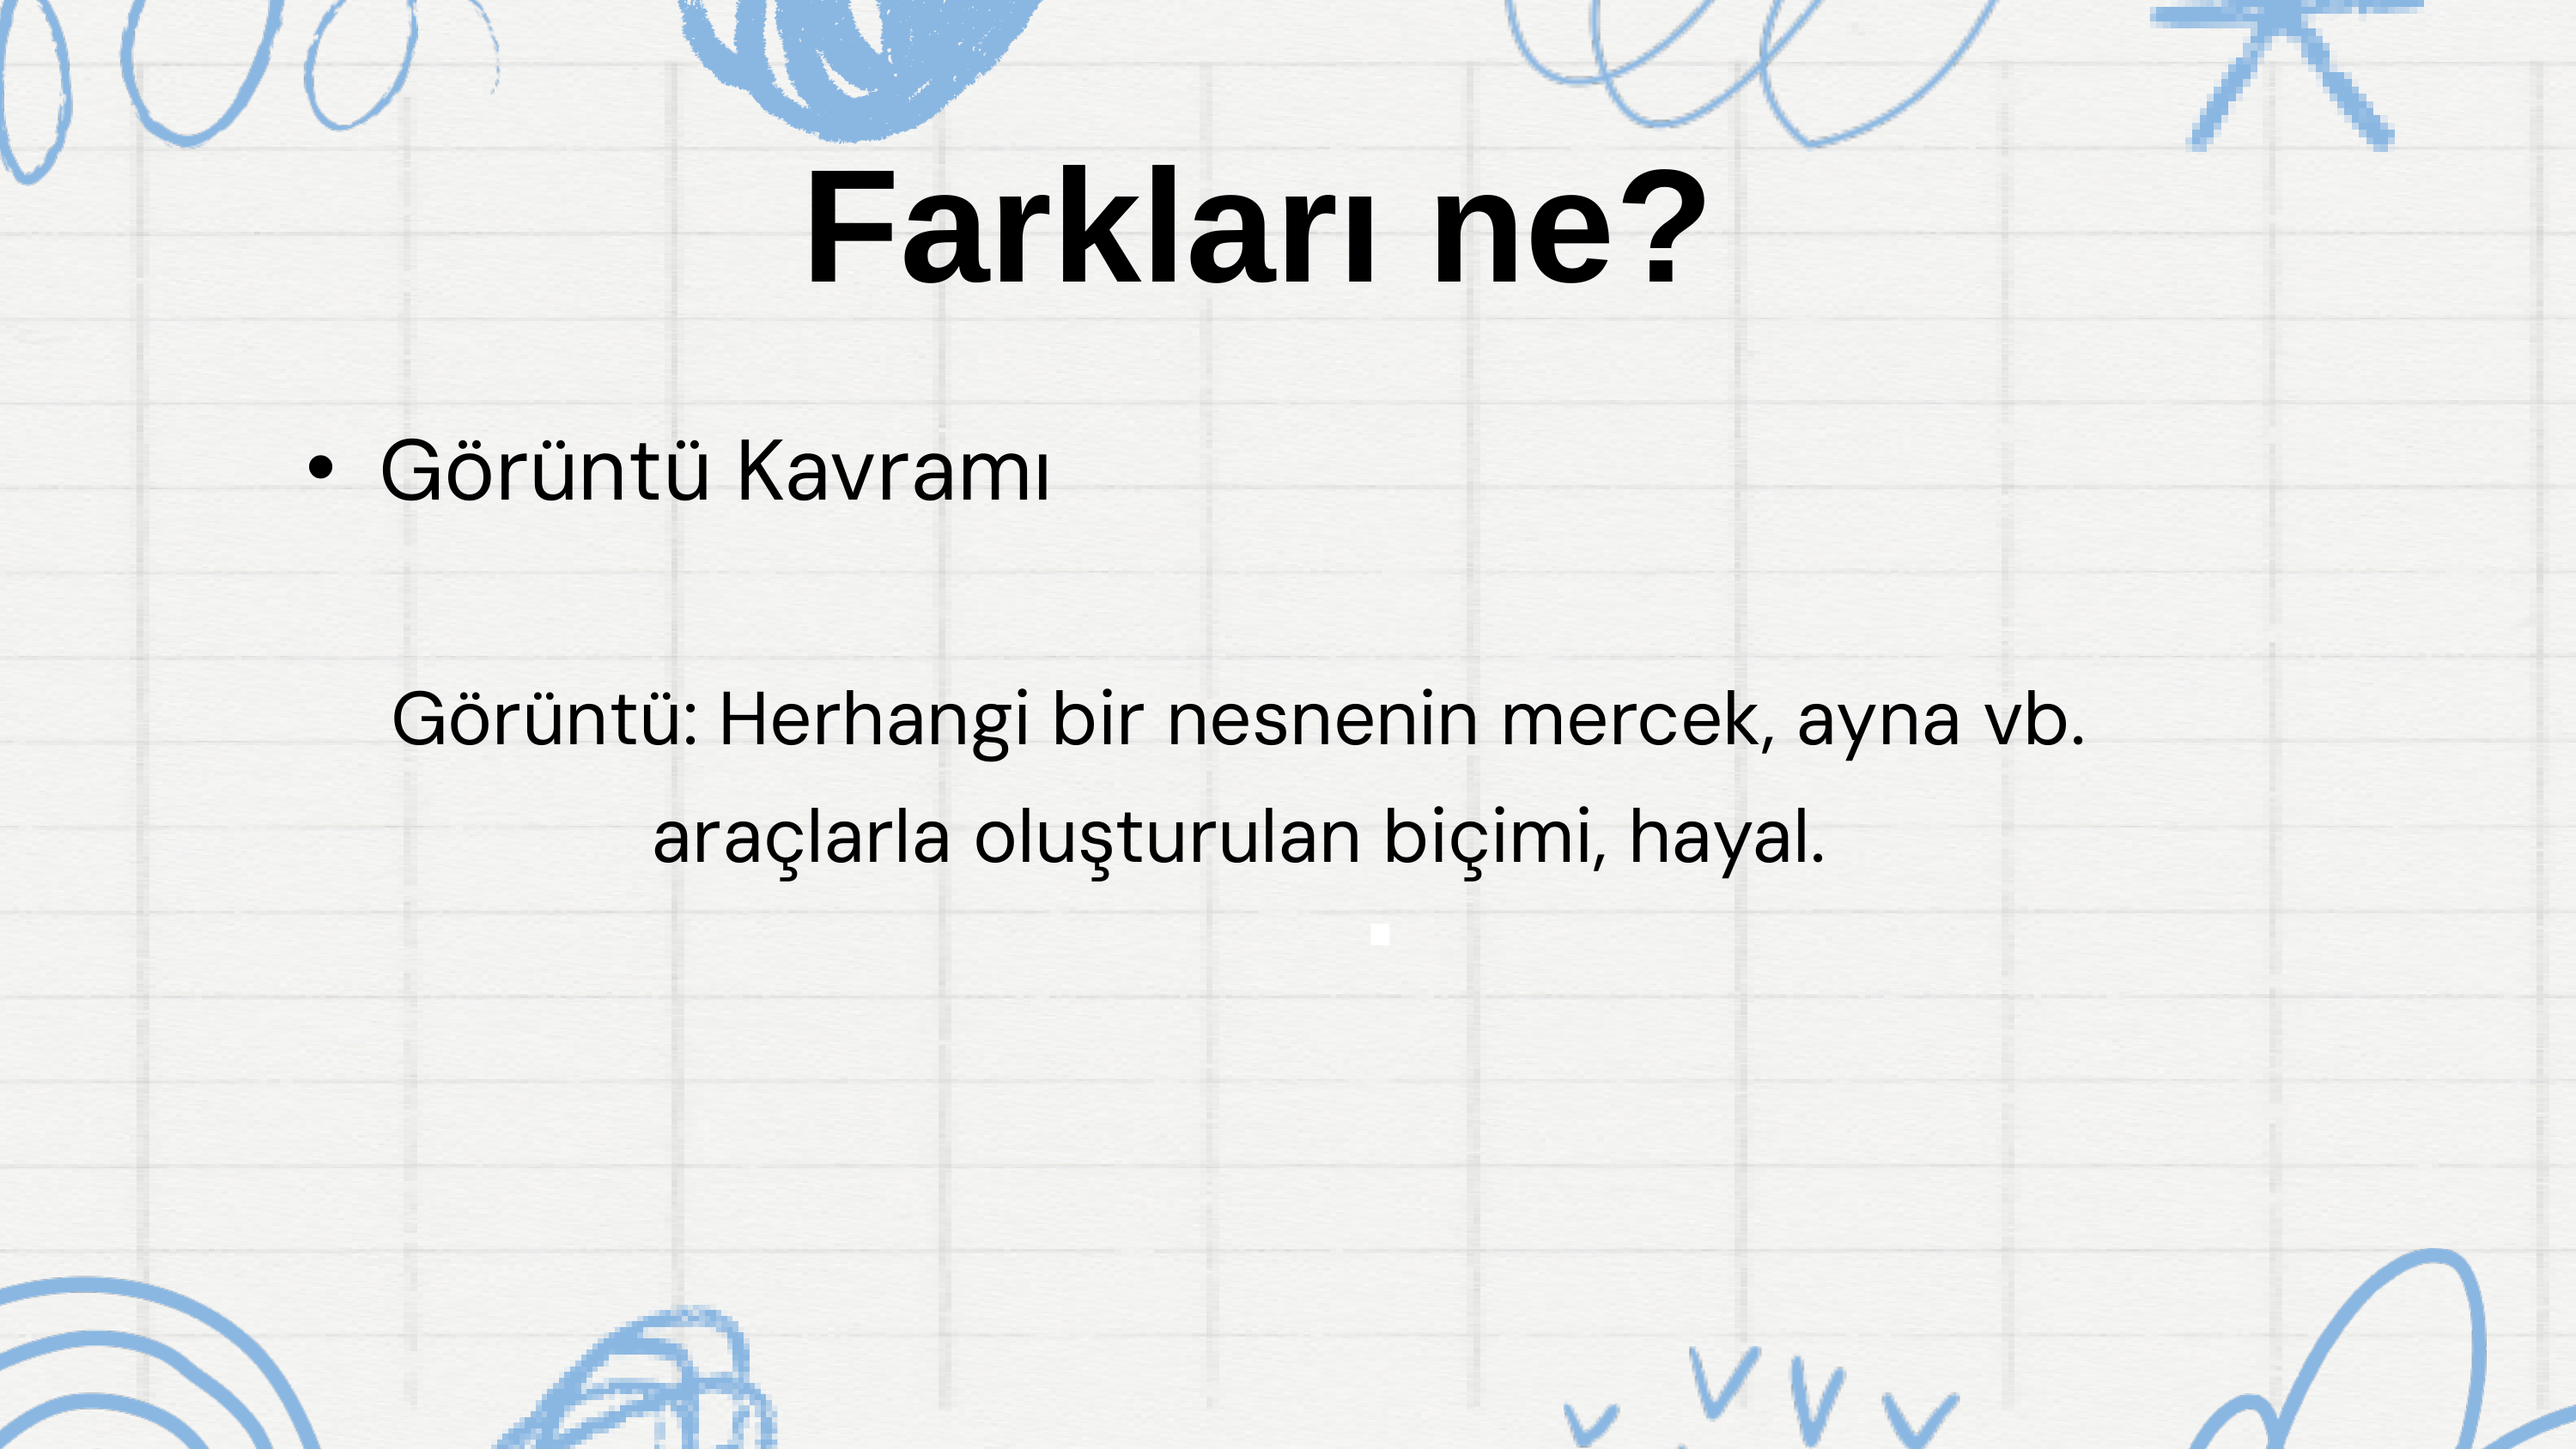

Farkları ne?
Görüntü Kavramı
Görüntü: Herhangi bir nesnenin mercek, ayna vb. araçlarla oluşturulan biçimi, hayal.